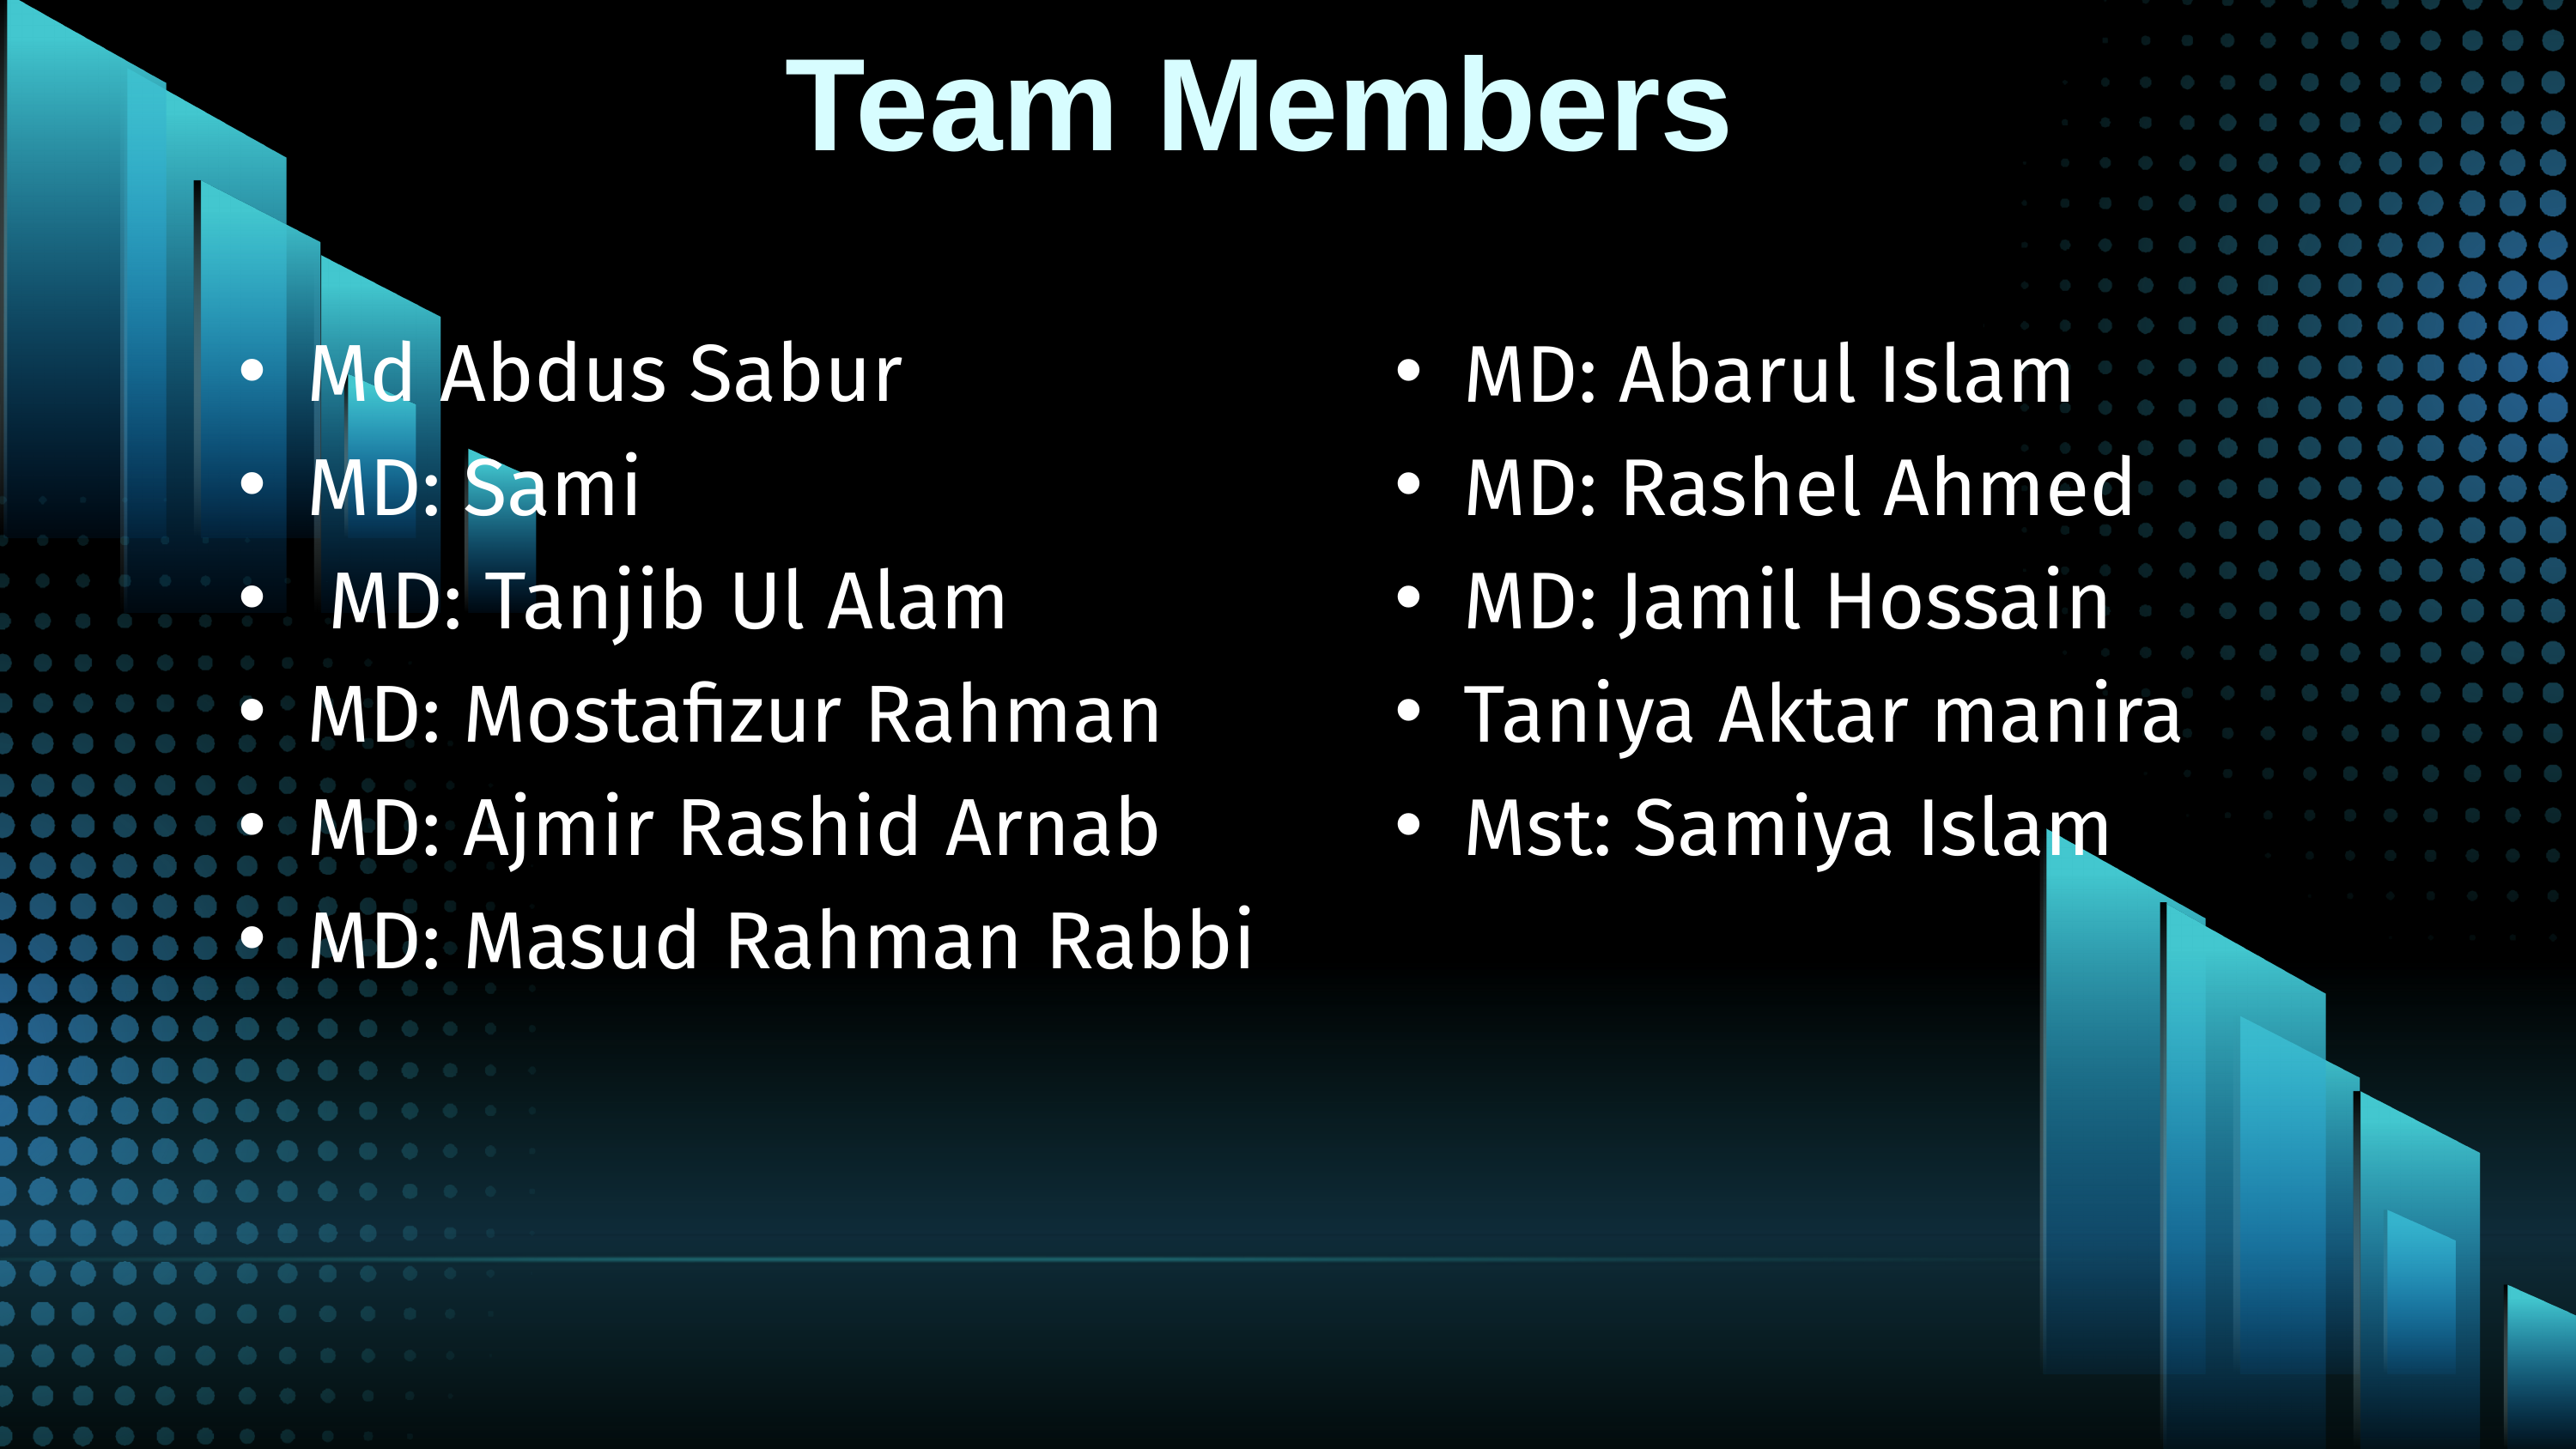

Team Members

Md Abdus Sabur
MD: Sami
 MD: Tanjib Ul Alam
MD: Mostafizur Rahman
MD: Ajmir Rashid Arnab
MD: Masud Rahman Rabbi

MD: Abarul Islam
MD: Rashel Ahmed
MD: Jamil Hossain
Taniya Aktar manira
Mst: Samiya Islam